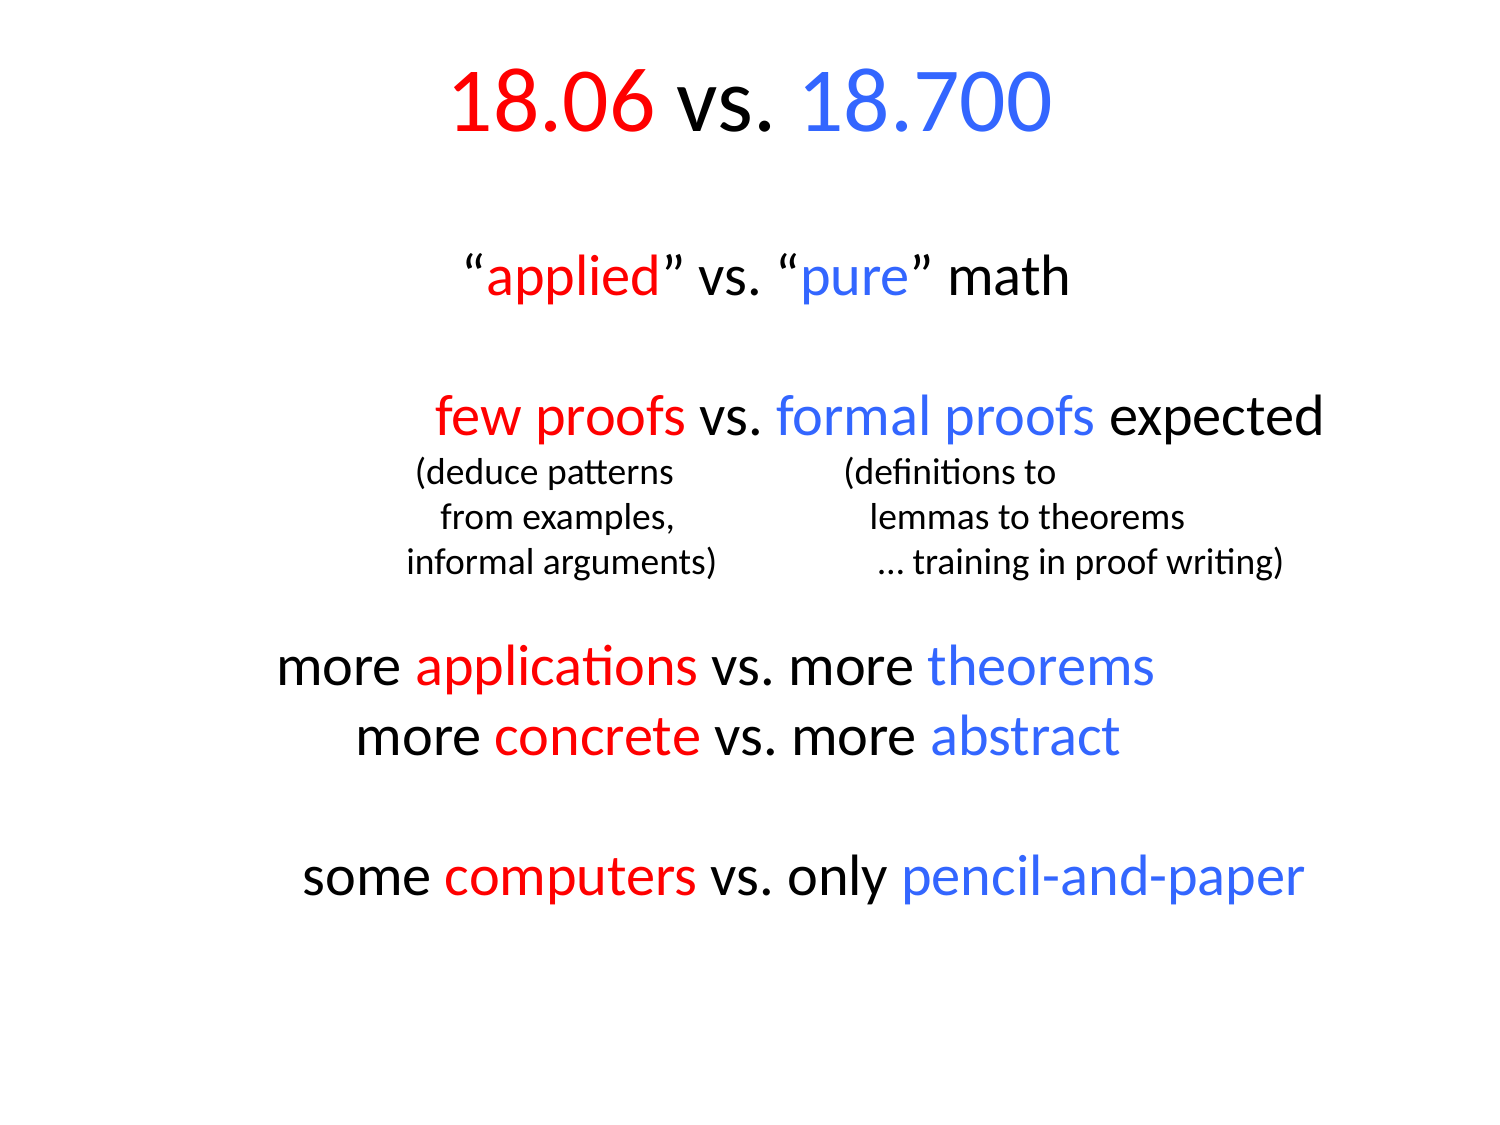

# 18.06 vs. 18.700
                 “applied” vs. “pure” math

               few proofs vs. formal proofs expected
                     (deduce patterns                    (definitions to
                        from examples,                       lemmas to theorems
                    informal arguments)                   … training in proof writing)

   more applications vs. more theorems
         more concrete vs. more abstract

     some computers vs. only pencil-and-paper